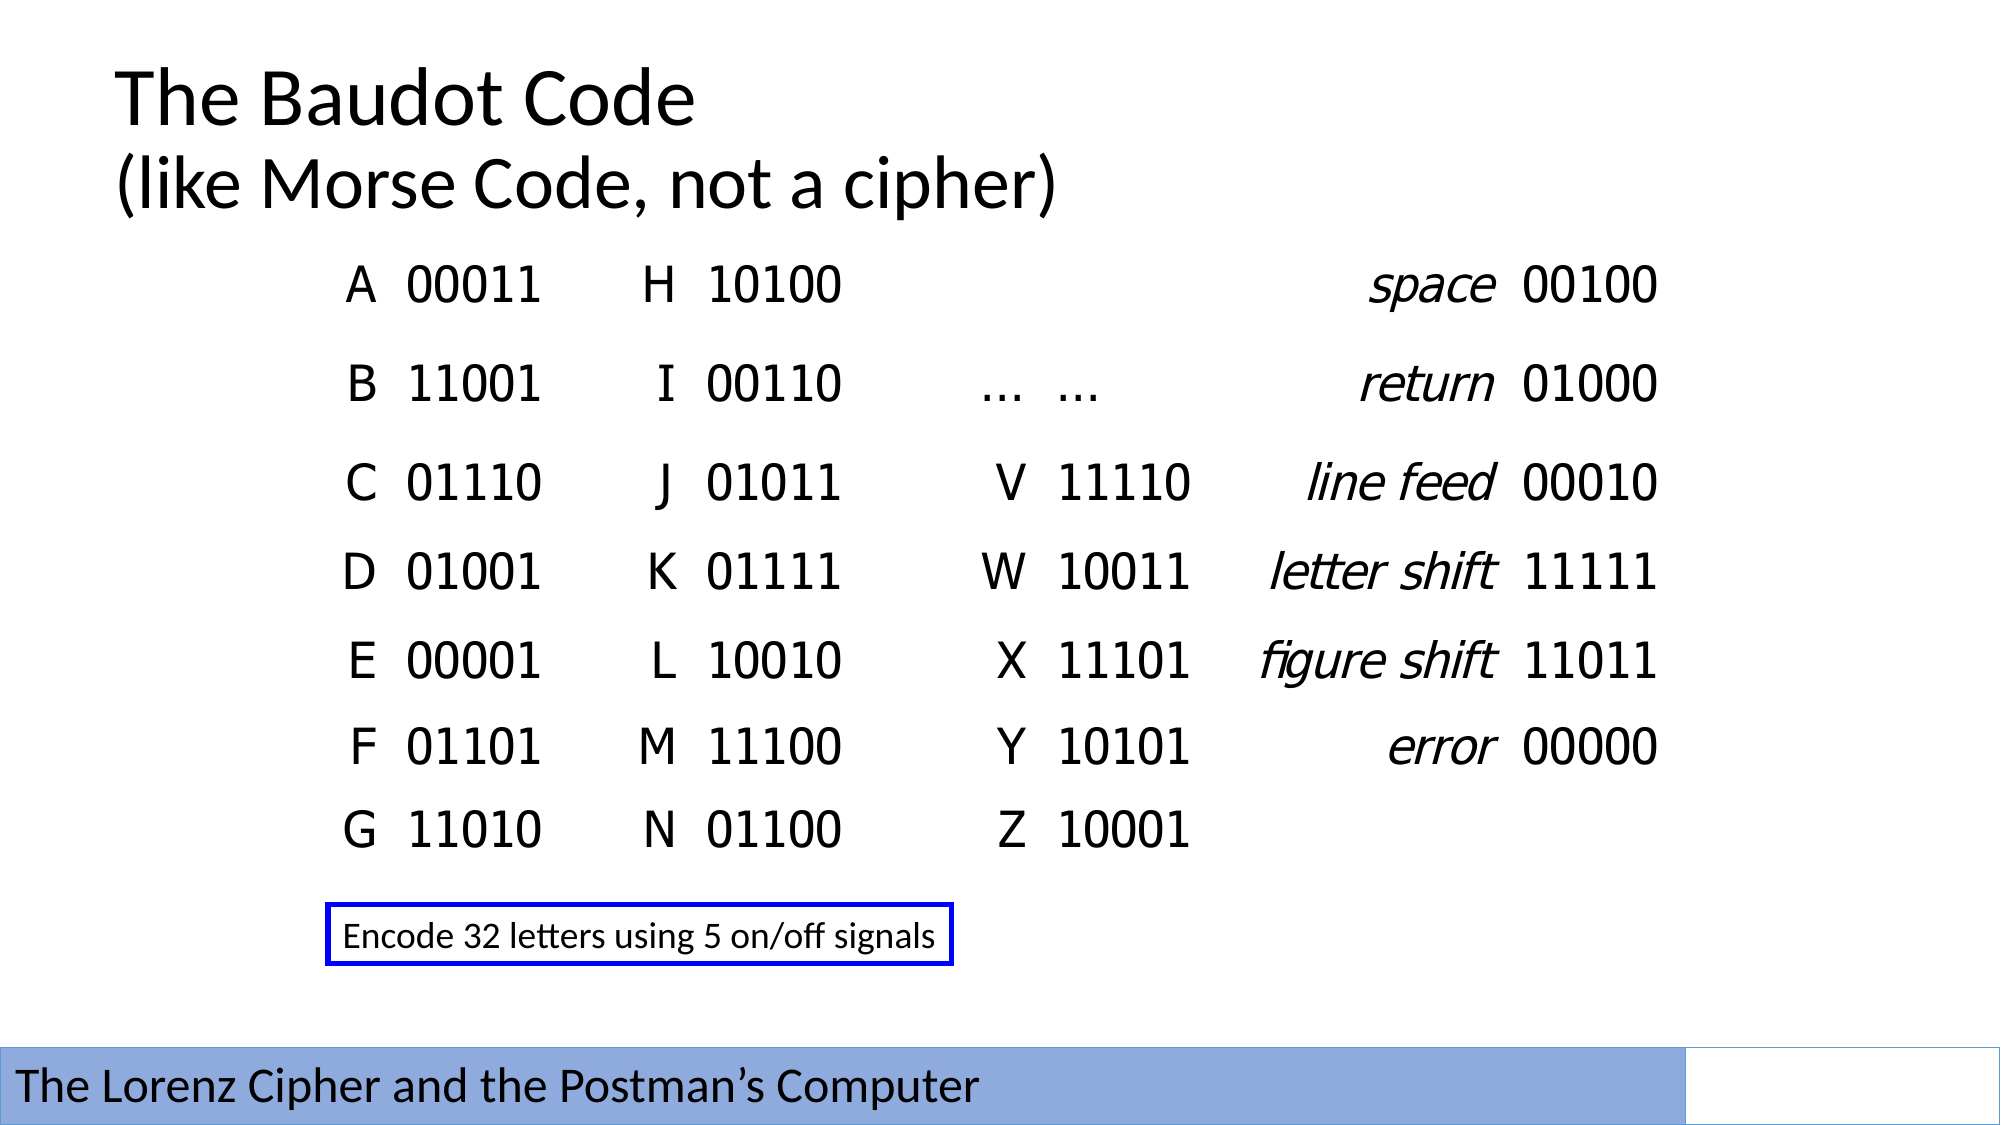

# The Baudot Code (like Morse Code, not a cipher)
| A | 00011 | H | 10100 |  |  | space | 00100 |  |
| --- | --- | --- | --- | --- | --- | --- | --- | --- |
| B | 11001 | I | 00110 | ... | ... | return | 01000 |  |
| C | 01110 | J | 01011 | V | 11110 | line feed | 00010 |  |
| D | 01001 | K | 01111 | W | 10011 | letter shift | 11111 |  |
| E | 00001 | L | 10010 | X | 11101 | figure shift | 11011 |  |
| F | 01101 | M | 11100 | Y | 10101 | error | 00000 |  |
| G | 11010 | N | 01100 | Z | 10001 |  |  |  |
Encode 32 letters using 5 on/off signals
The Lorenz Cipher and the Postman’s Computer